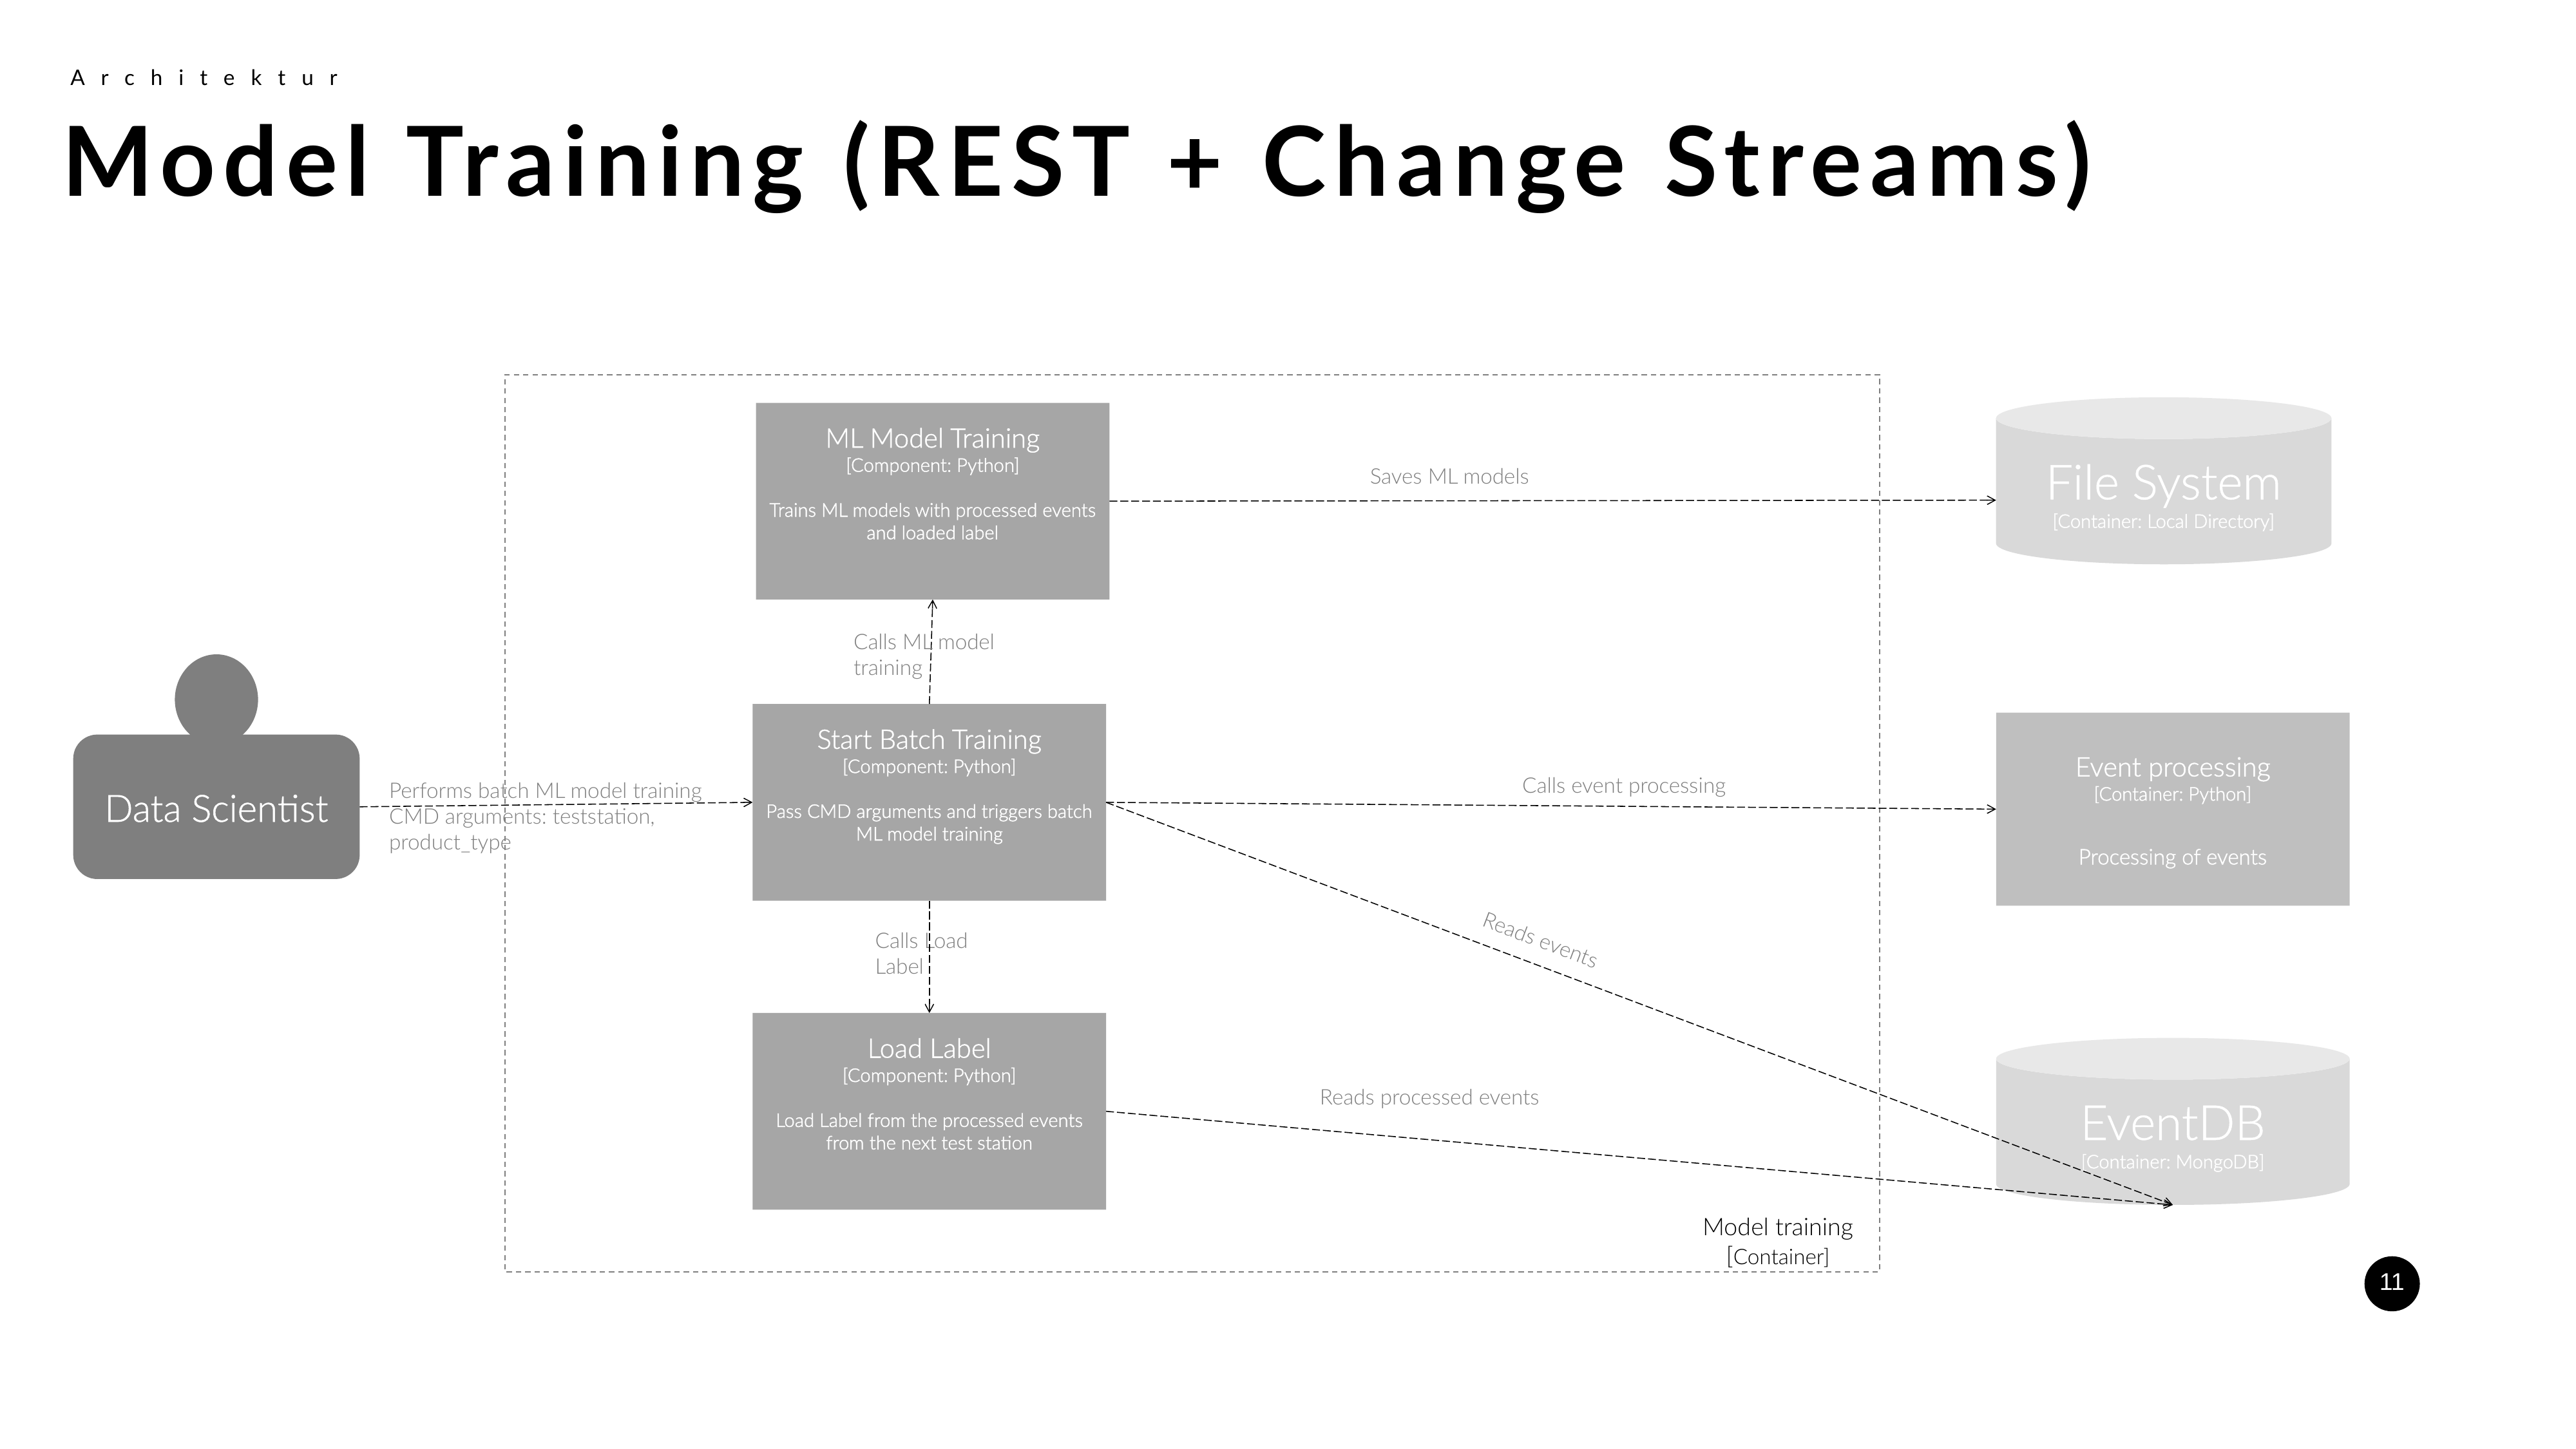

Architektur
Model Training (REST + Change Streams)

File System
[Container: Local Directory]
ML Model Training
[Component: Python]

Trains ML models with processed events and loaded label

Saves ML models
Calls ML model
training

Data Scientist
Start Batch Training
[Component: Python]

Pass CMD arguments and triggers batch ML model training

Event processing
[Container: Python]

Processing of events
Calls event processing
Performs batch ML model training
CMD arguments: teststation, product_type
Calls Load
Label
Reads events
Load Label
[Component: Python]

Load Label from the processed events from the next test station

EventDB
[Container: MongoDB]
Reads processed events
Model training
[Container]